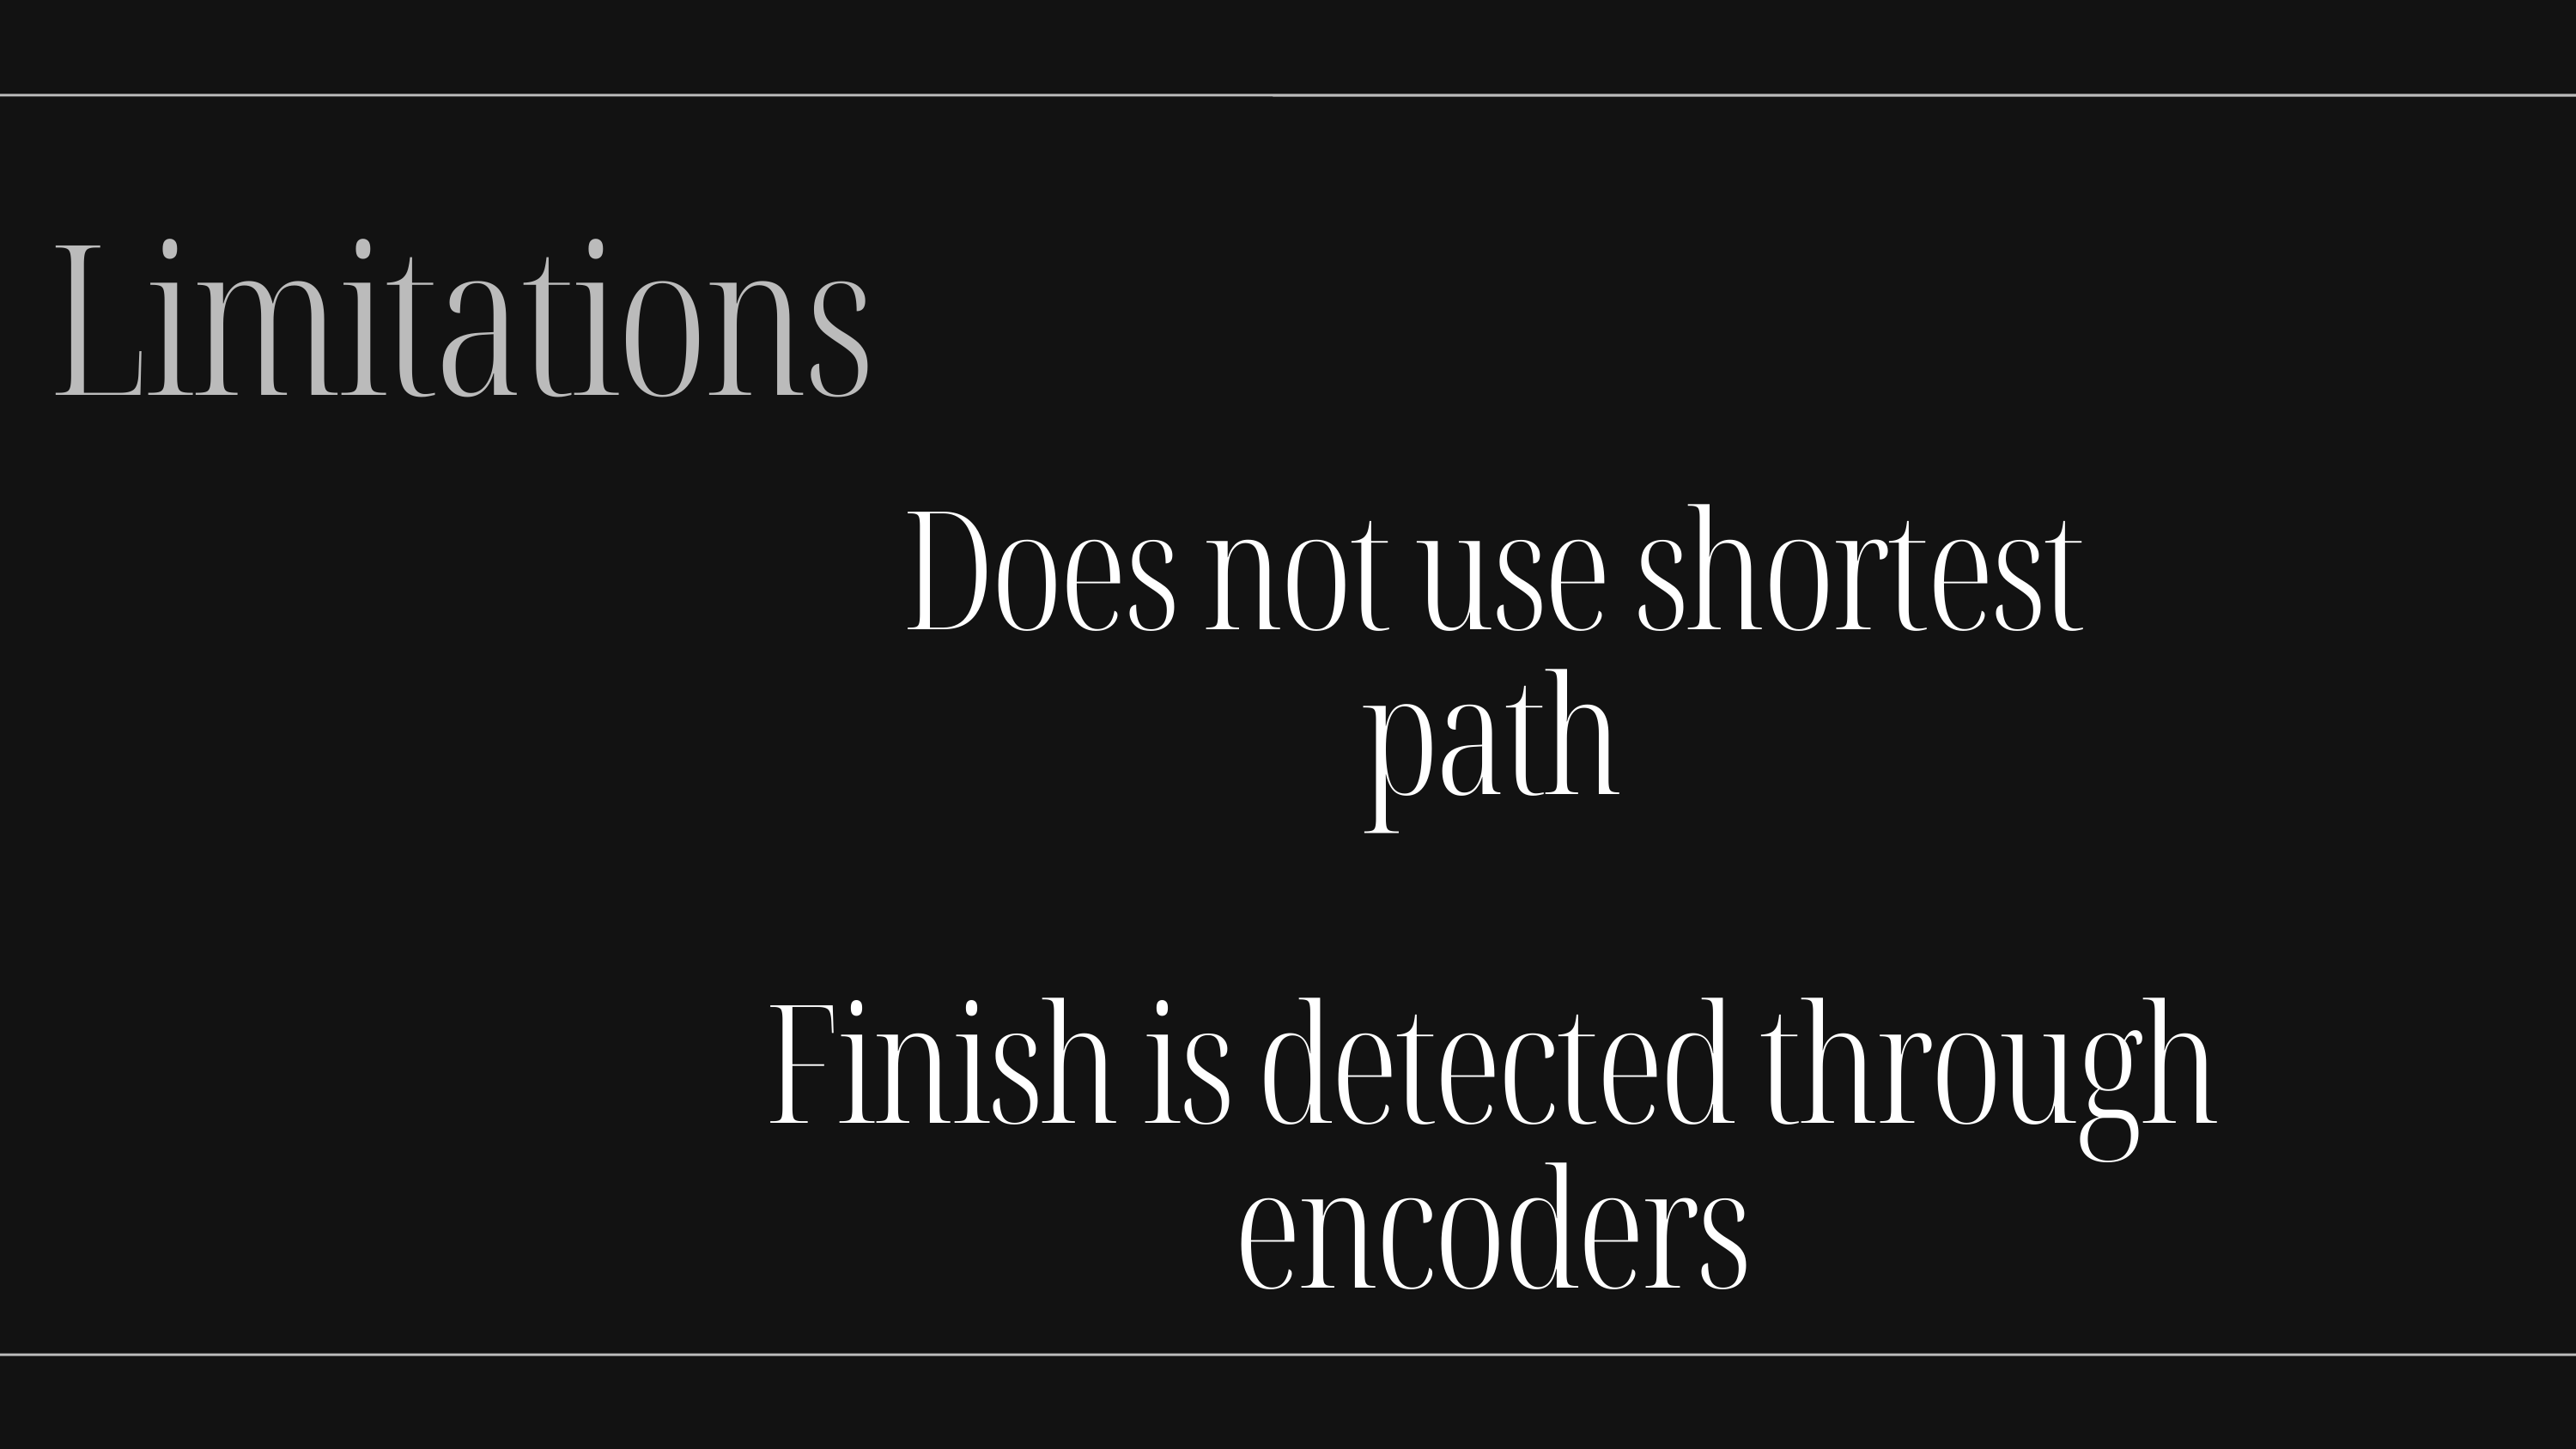

Limitations
Does not use shortest path

Finish is detected through
encoders